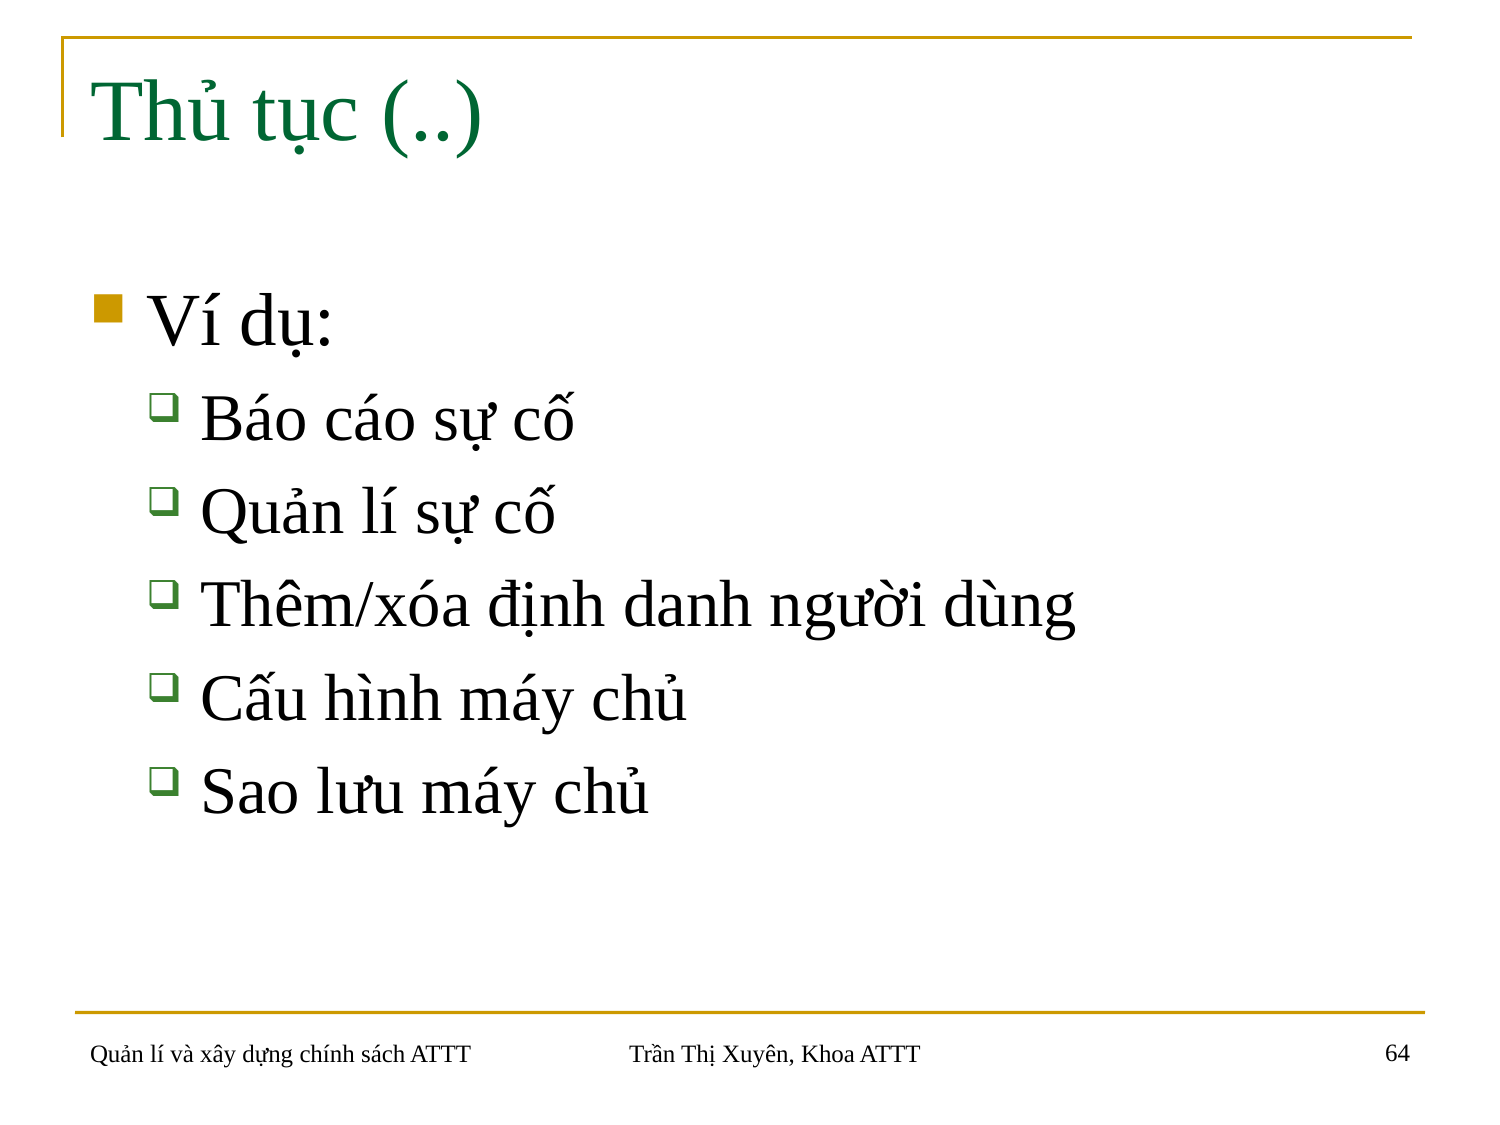

# Thủ tục (..)
Ví dụ:
Báo cáo sự cố
Quản lí sự cố
Thêm/xóa định danh người dùng
Cấu hình máy chủ
Sao lưu máy chủ
64
Quản lí và xây dựng chính sách ATTT
Trần Thị Xuyên, Khoa ATTT